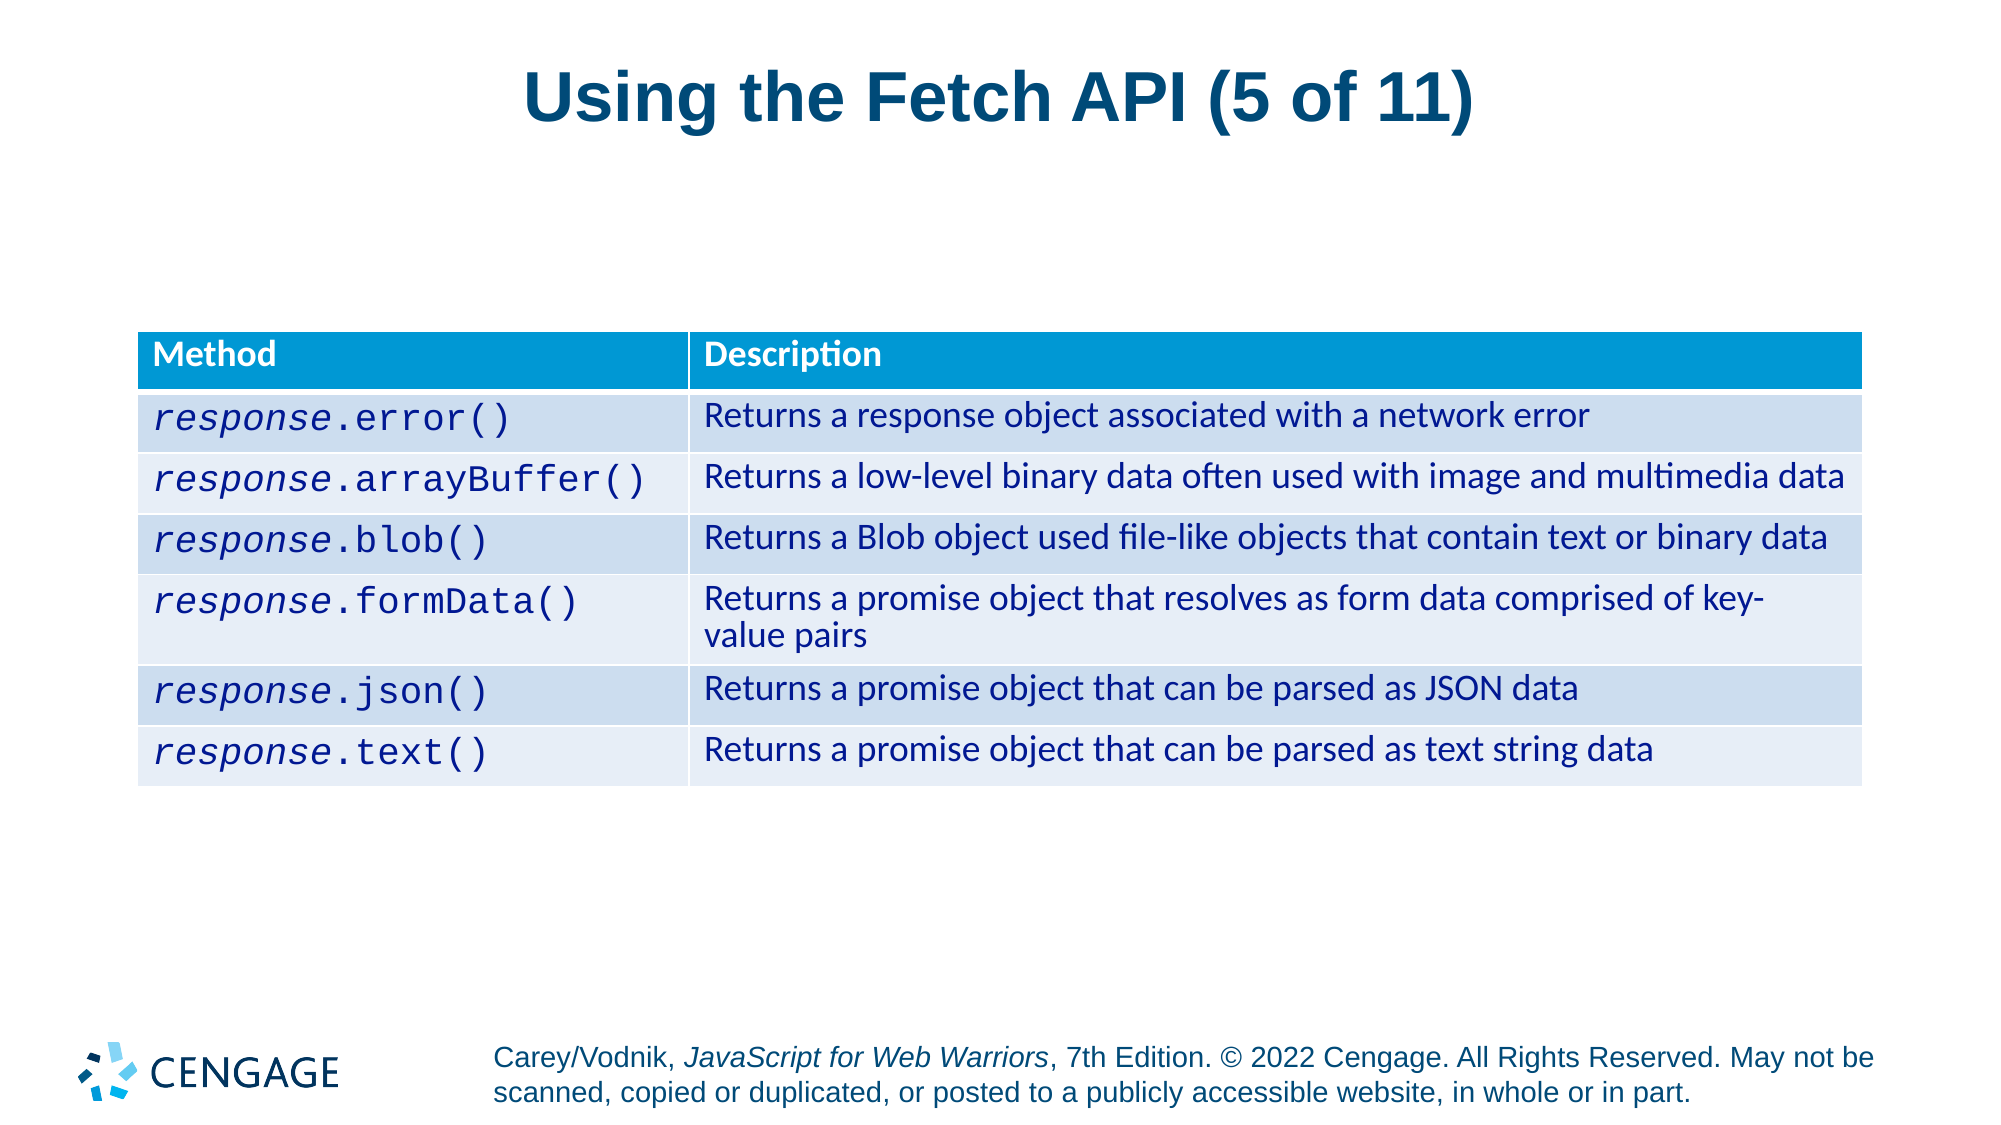

# Using the Fetch API (5 of 11)
| Method | Description |
| --- | --- |
| response.error() | Returns a response object associated with a network error |
| response.arrayBuffer() | Returns a low-level binary data often used with image and multimedia data |
| response.blob() | Returns a Blob object used file-like objects that contain text or binary data |
| response.formData() | Returns a promise object that resolves as form data comprised of key-value pairs |
| response.json() | Returns a promise object that can be parsed as JSON data |
| response.text() | Returns a promise object that can be parsed as text string data |